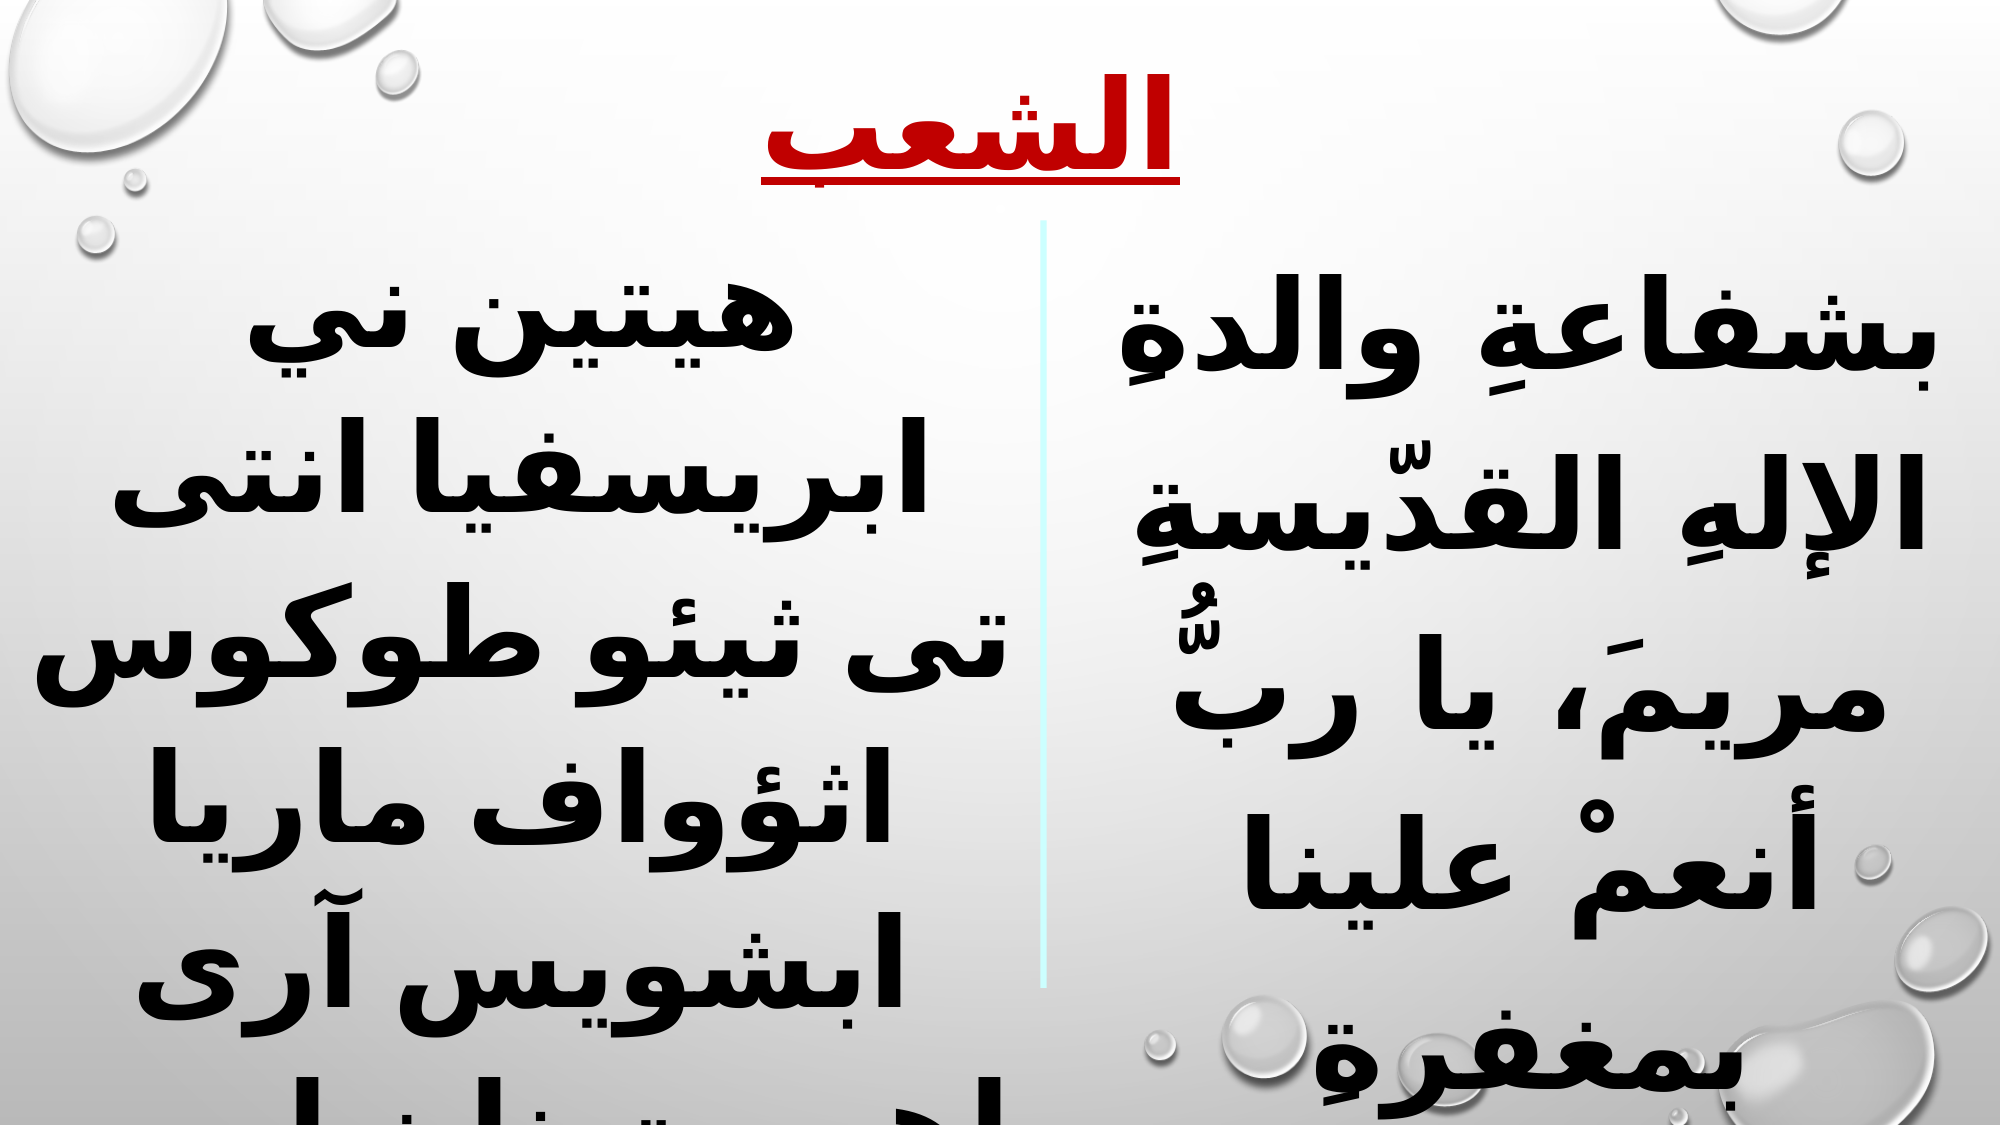

الشعب
هيتين ني ابريسفيا انتى تى ثيئو طوكوس اثؤواف ماريا ابشويس آرى إهموت نان امبى كو ايفول انتى نين نوفي.
بشفاعةِ والدةِ الإلهِ القدّيسةِ مريمَ، يا ربُّ أنعمْ علينا بمغفرةِ خطايانا.